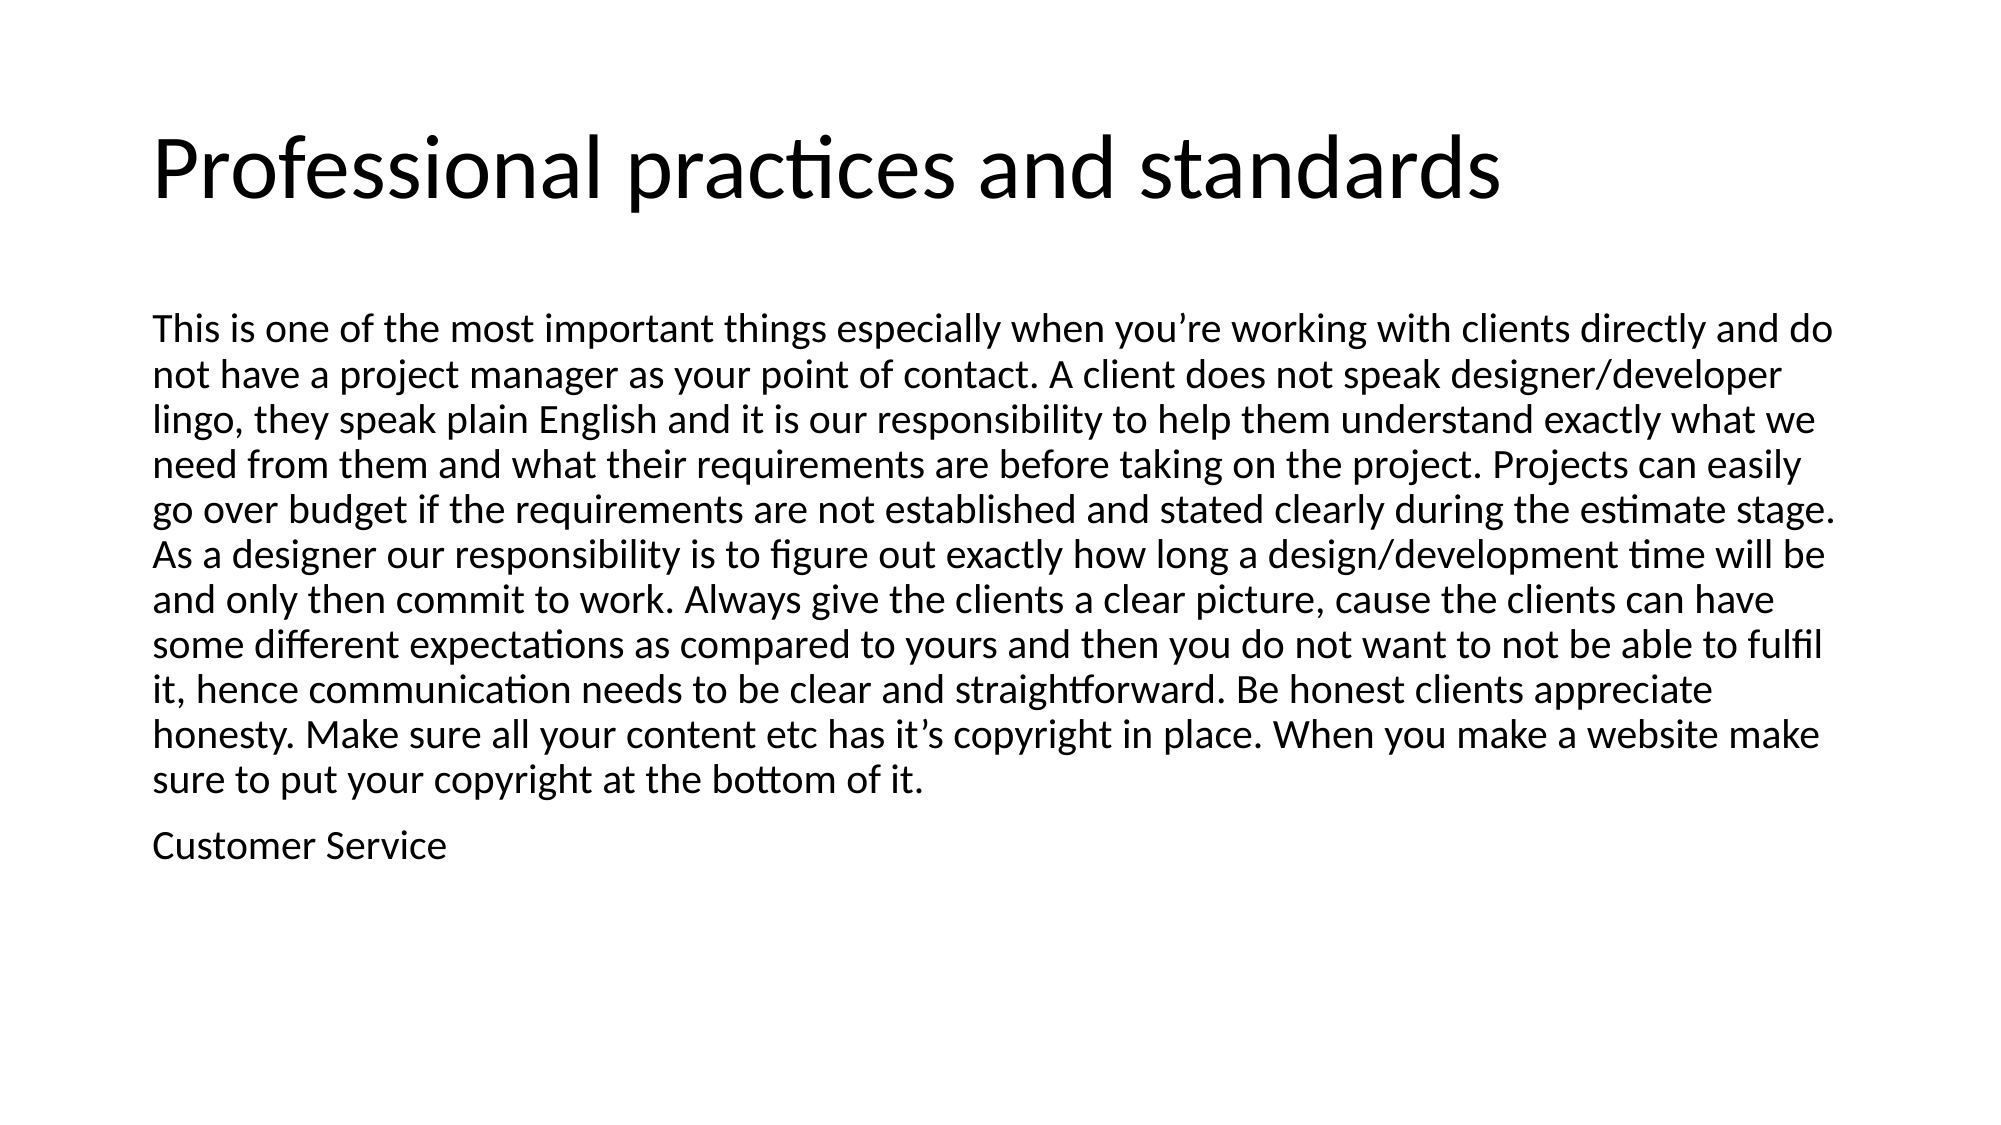

# Professional practices and standards
This is one of the most important things especially when you’re working with clients directly and do not have a project manager as your point of contact. A client does not speak designer/developer lingo, they speak plain English and it is our responsibility to help them understand exactly what we need from them and what their requirements are before taking on the project. Projects can easily go over budget if the requirements are not established and stated clearly during the estimate stage. As a designer our responsibility is to figure out exactly how long a design/development time will be and only then commit to work. Always give the clients a clear picture, cause the clients can have some different expectations as compared to yours and then you do not want to not be able to fulfil it, hence communication needs to be clear and straightforward. Be honest clients appreciate honesty. Make sure all your content etc has it’s copyright in place. When you make a website make sure to put your copyright at the bottom of it.
Customer Service